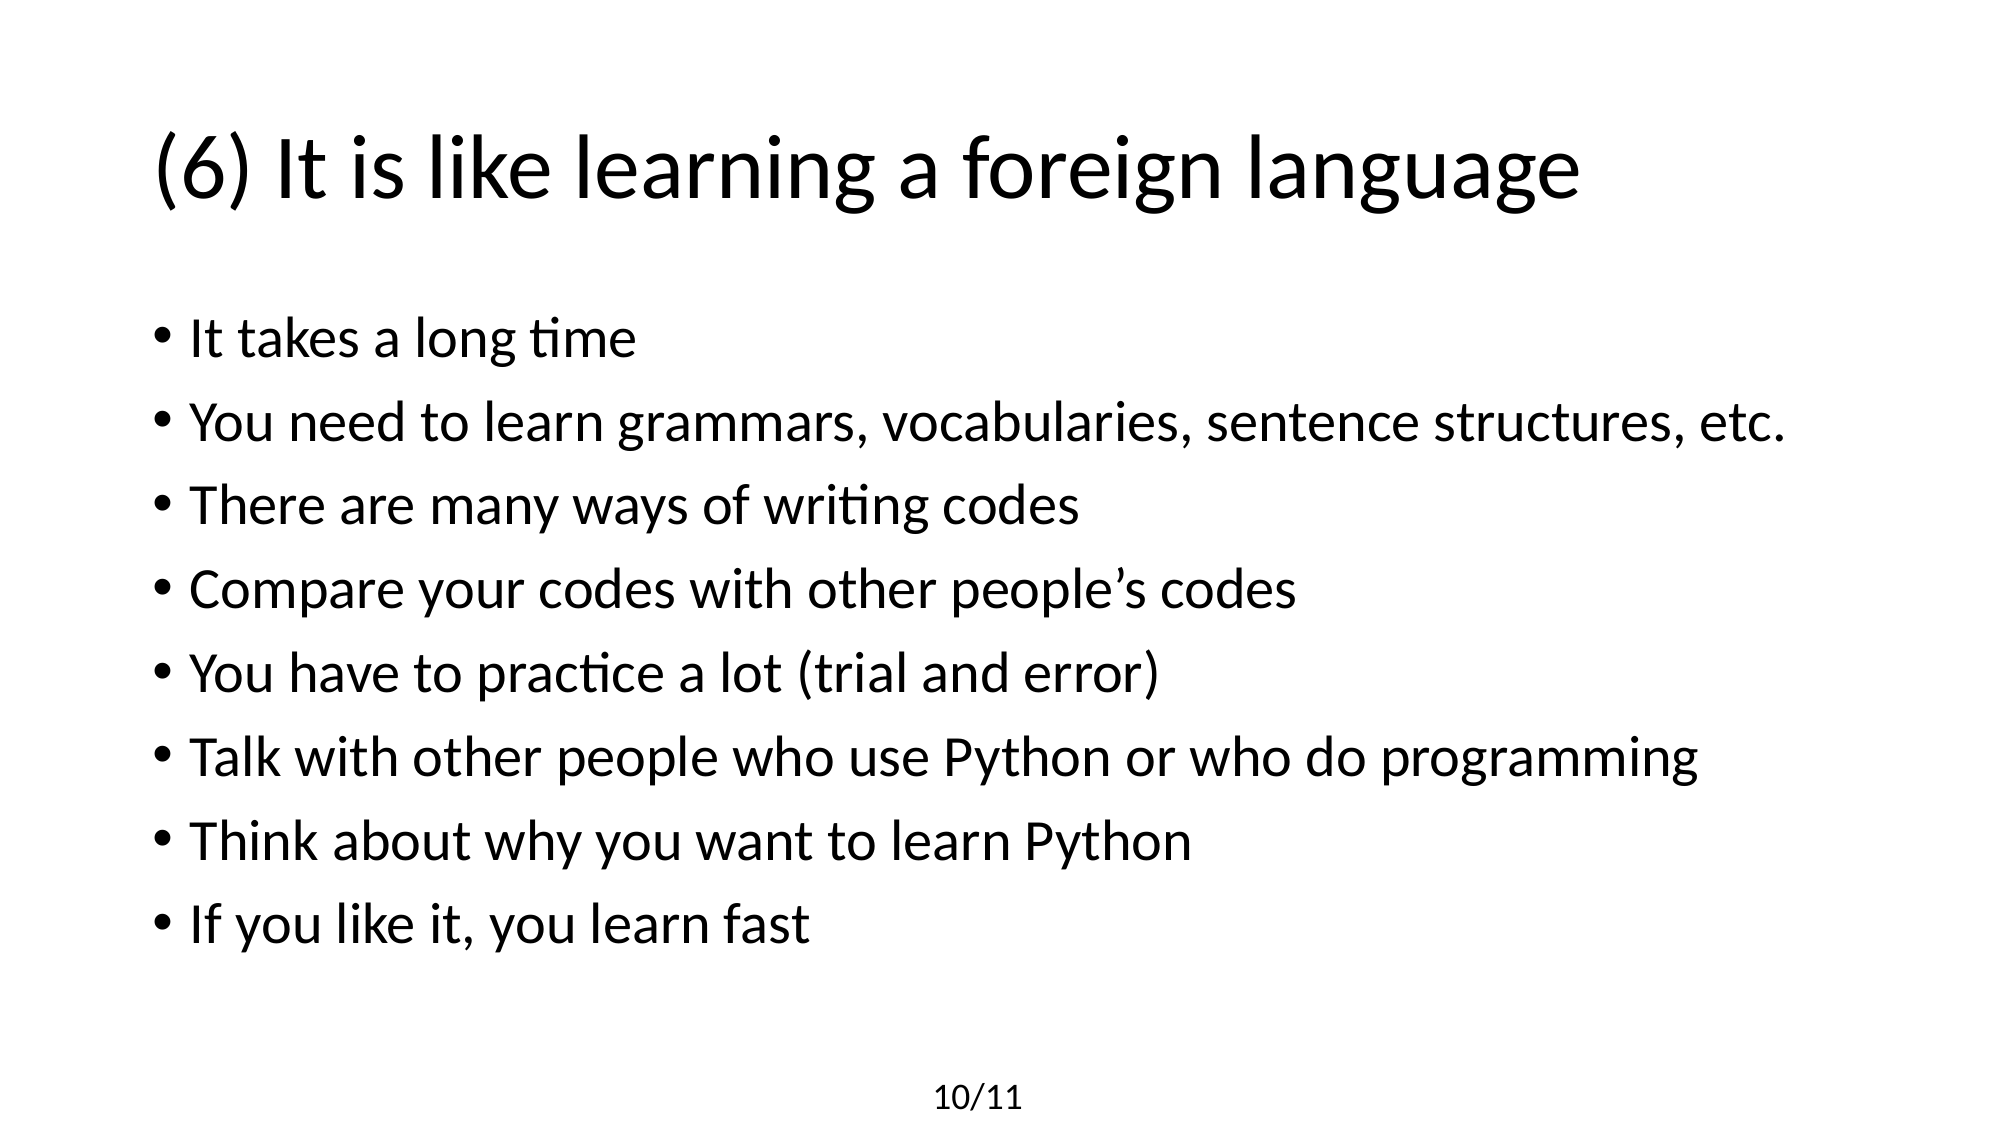

# (6) It is like learning a foreign language
It takes a long time
You need to learn grammars, vocabularies, sentence structures, etc.
There are many ways of writing codes
Compare your codes with other people’s codes
You have to practice a lot (trial and error)
Talk with other people who use Python or who do programming
Think about why you want to learn Python
If you like it, you learn fast

10/11